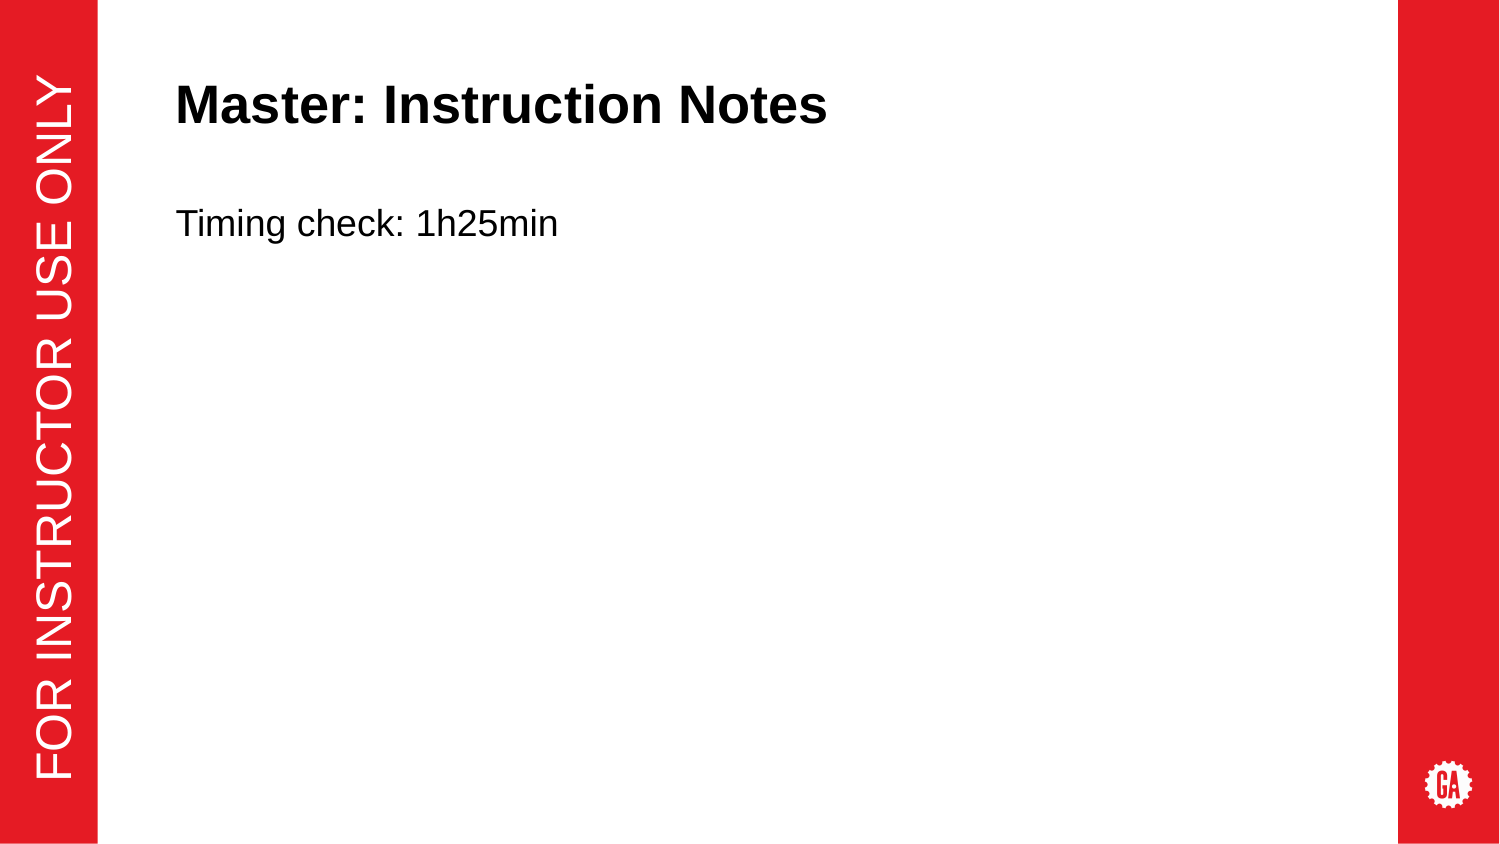

# Master: Instruction Notes
Timing check: 1h25min